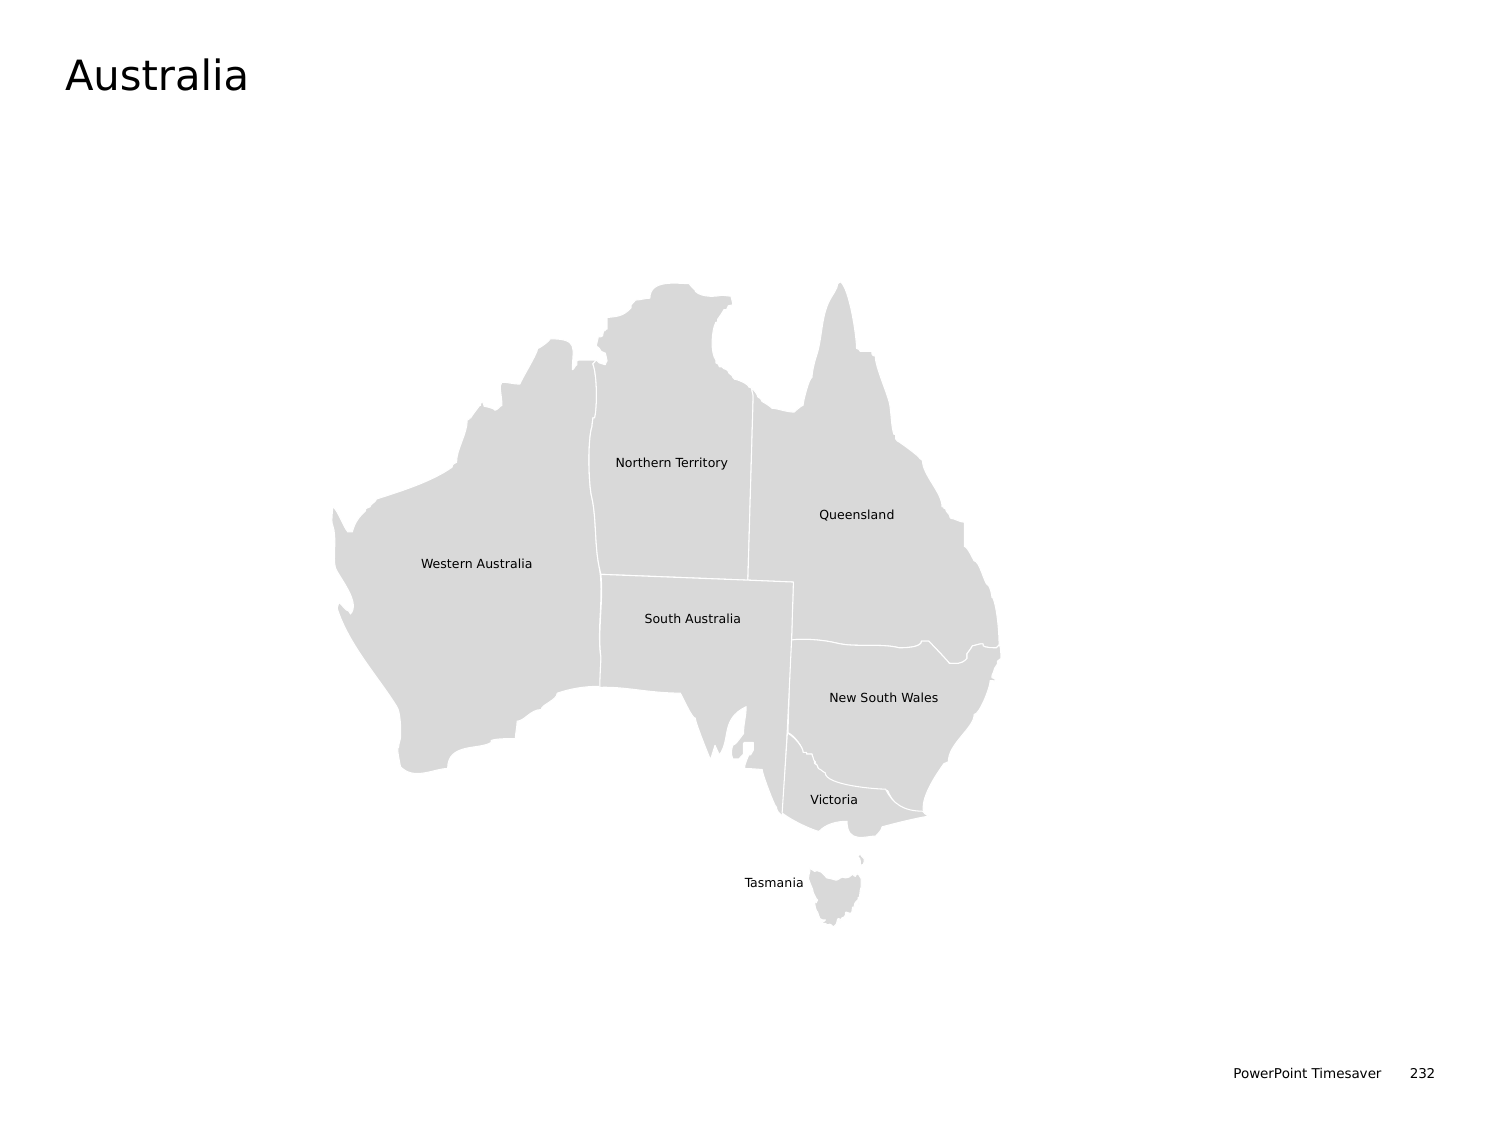

# Australia

Northern Territory
Queensland
Western Australia
South Australia
New South Wales
Victoria
Tasmania